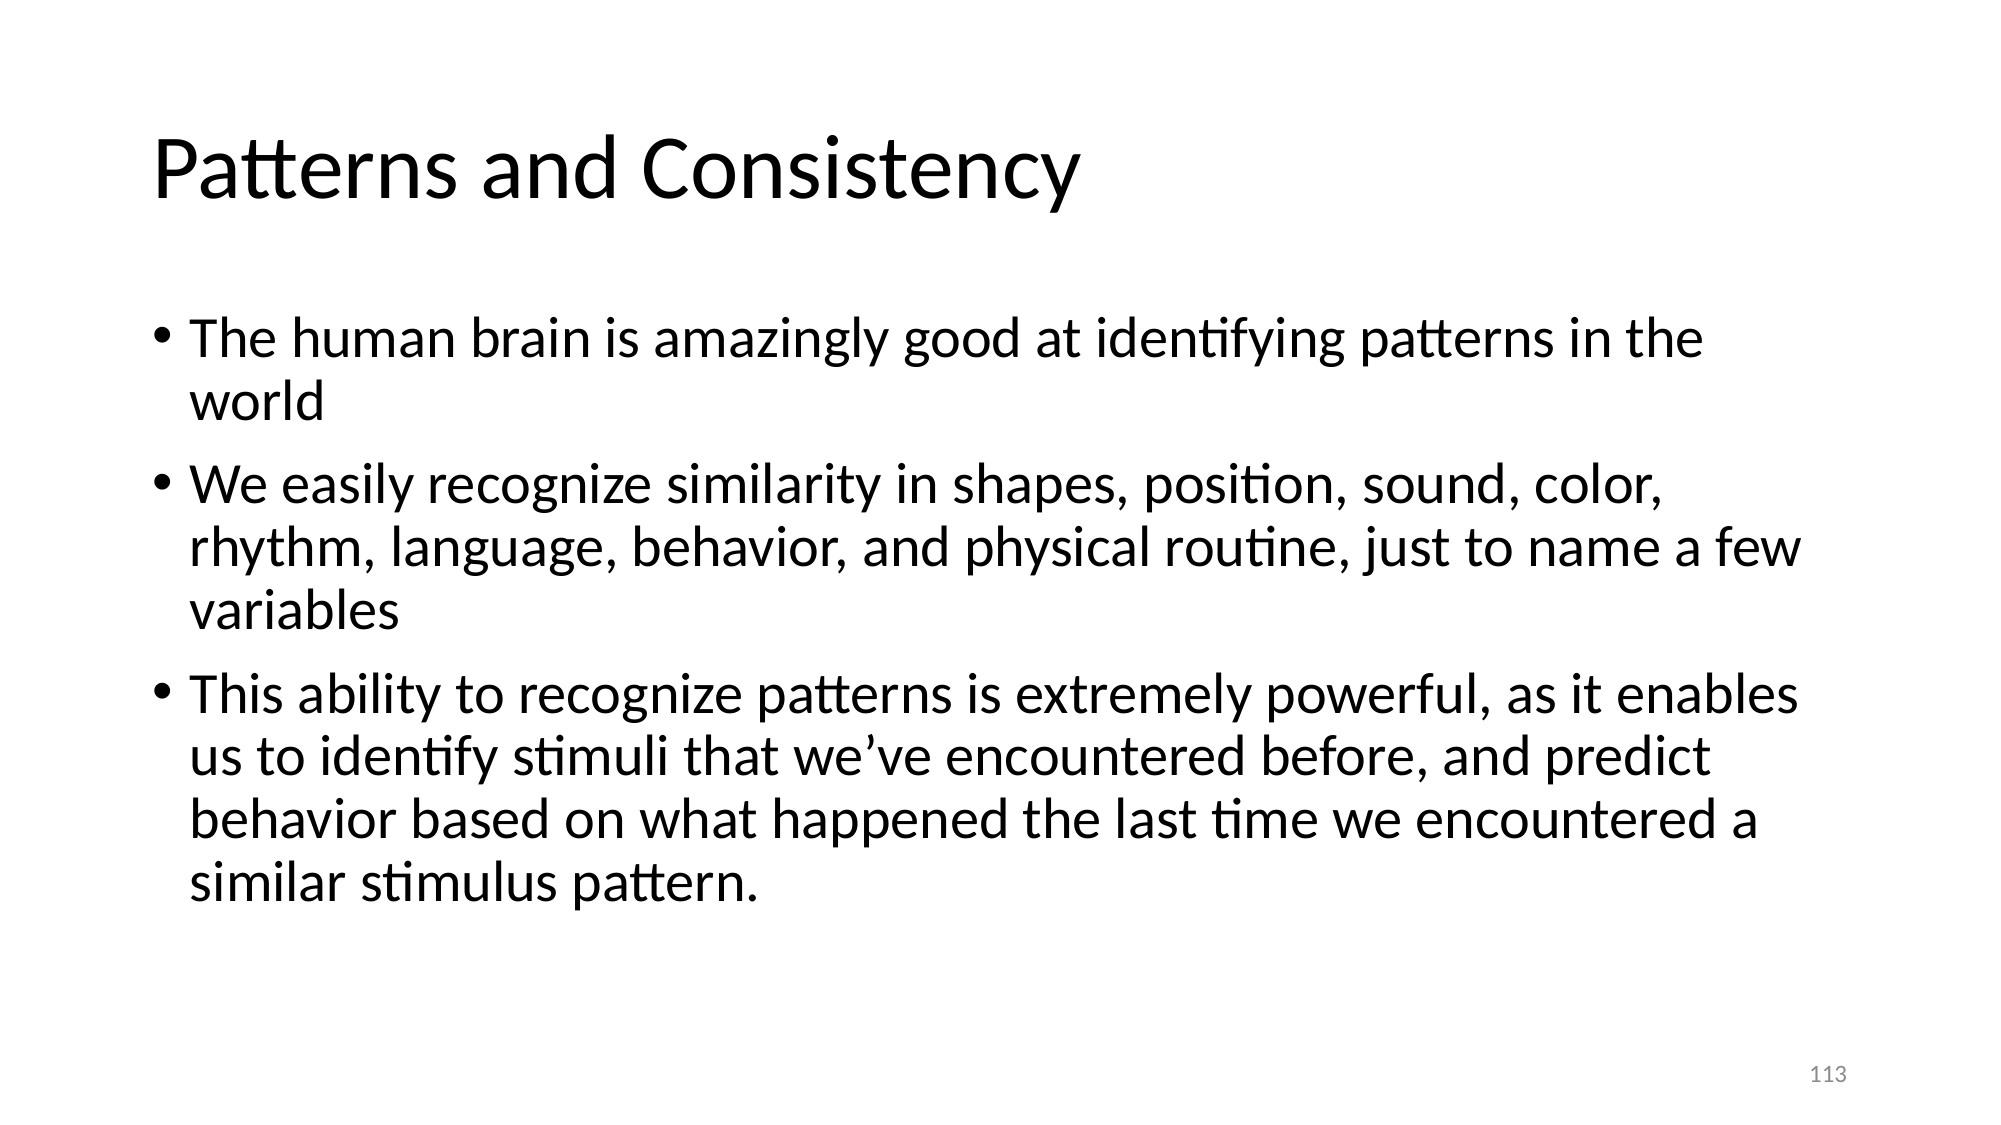

# Patterns and Consistency
The human brain is amazingly good at identifying patterns in the world
We easily recognize similarity in shapes, position, sound, color, rhythm, language, behavior, and physical routine, just to name a few variables
This ability to recognize patterns is extremely powerful, as it enables us to identify stimuli that we’ve encountered before, and predict behavior based on what happened the last time we encountered a similar stimulus pattern.
113